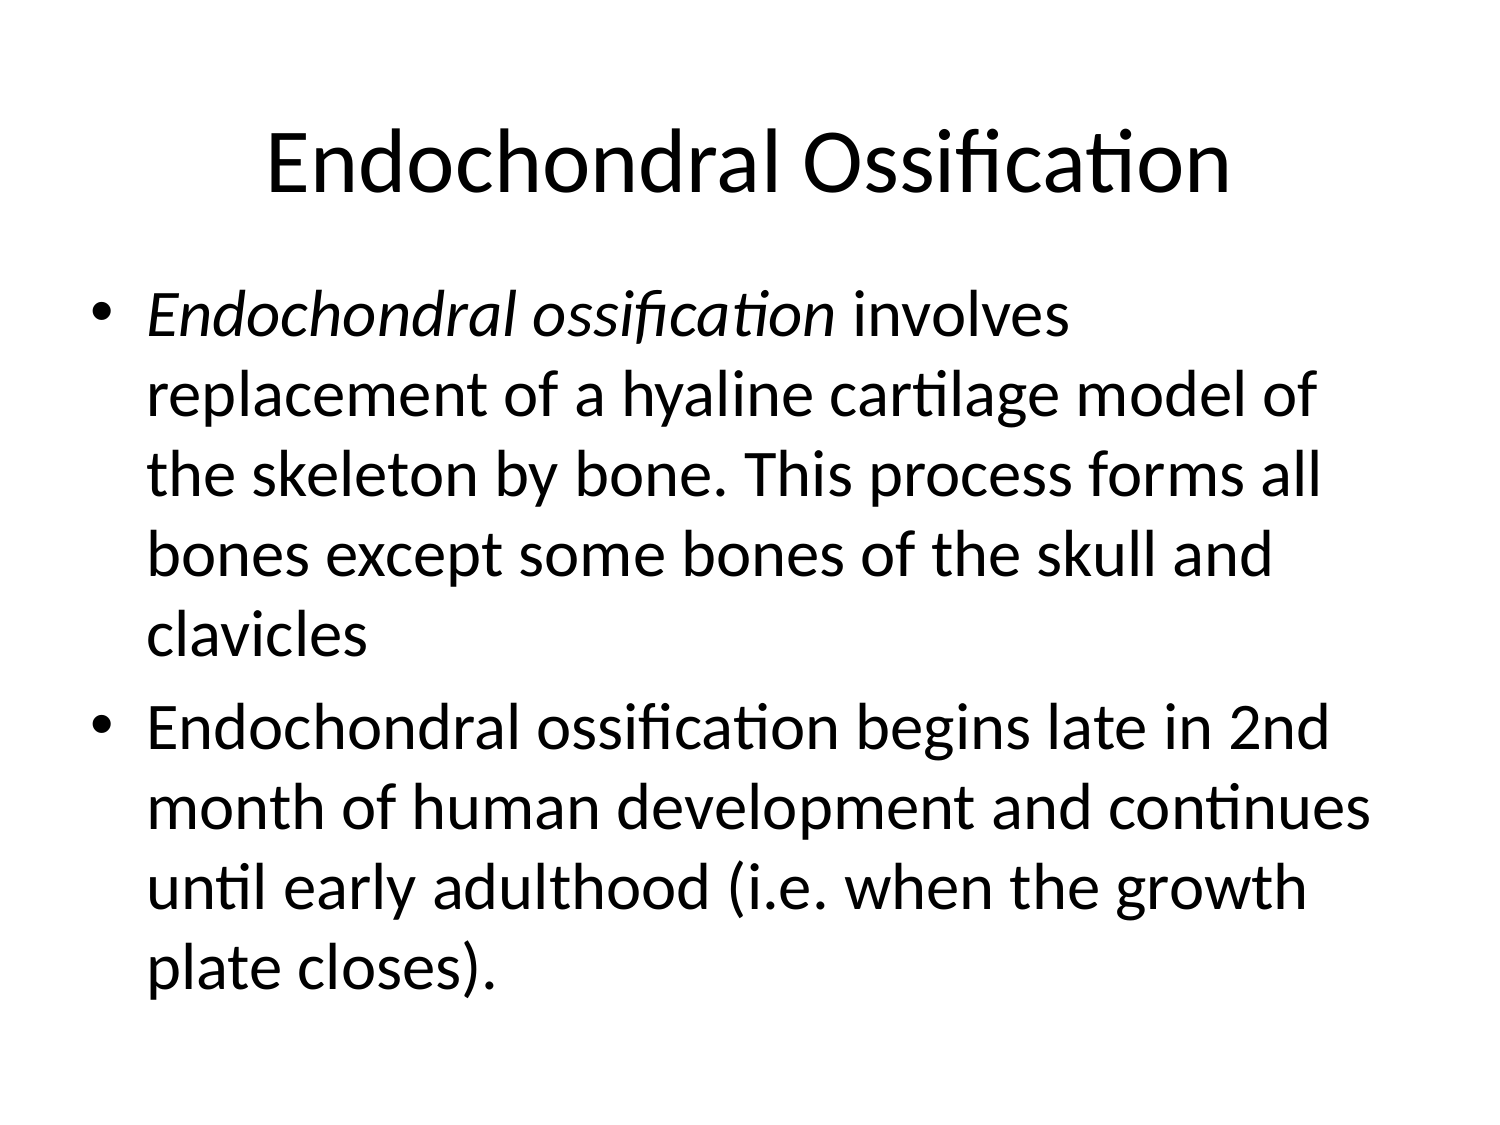

# Endochondral Ossification
Endochondral ossification involves replacement of a hyaline cartilage model of the skeleton by bone. This process forms all bones except some bones of the skull and clavicles
Endochondral ossification begins late in 2nd month of human development and continues until early adulthood (i.e. when the growth plate closes).